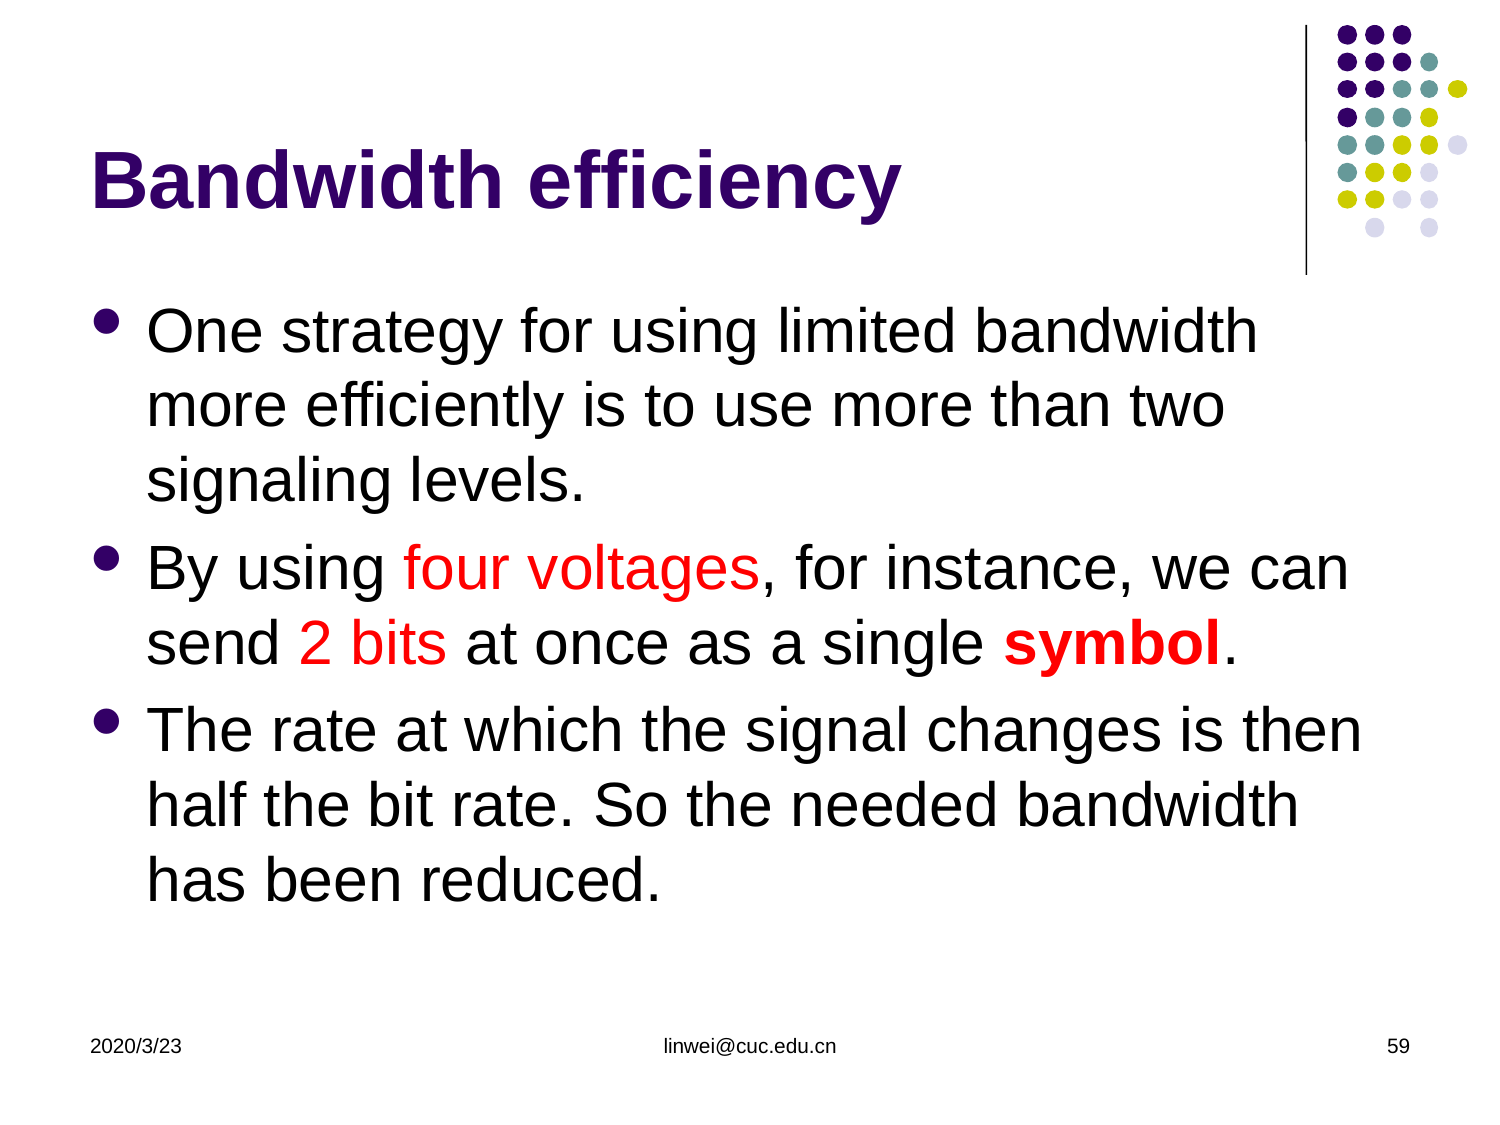

# Bandwidth efficiency
One strategy for using limited bandwidth more efficiently is to use more than two signaling levels.
By using four voltages, for instance, we can send 2 bits at once as a single symbol.
The rate at which the signal changes is then half the bit rate. So the needed bandwidth has been reduced.
2020/3/23
linwei@cuc.edu.cn
59